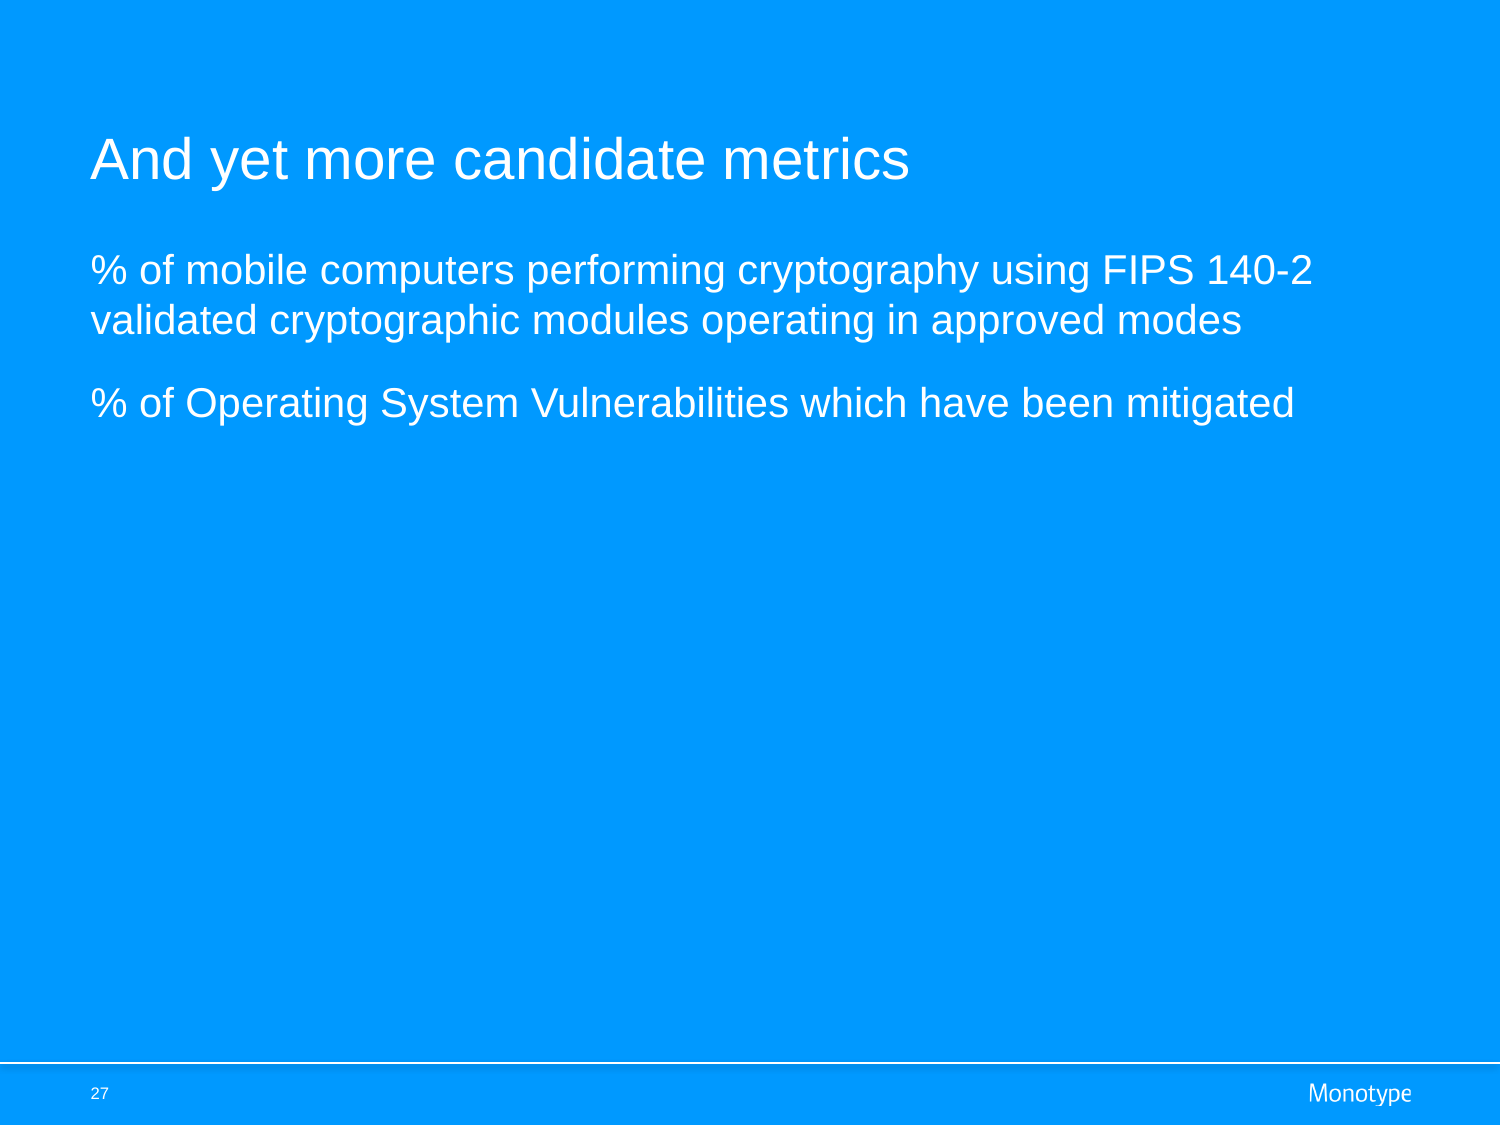

# And yet more candidate metrics
% of mobile computers performing cryptography using FIPS 140-2 validated cryptographic modules operating in approved modes
% of Operating System Vulnerabilities which have been mitigated
27